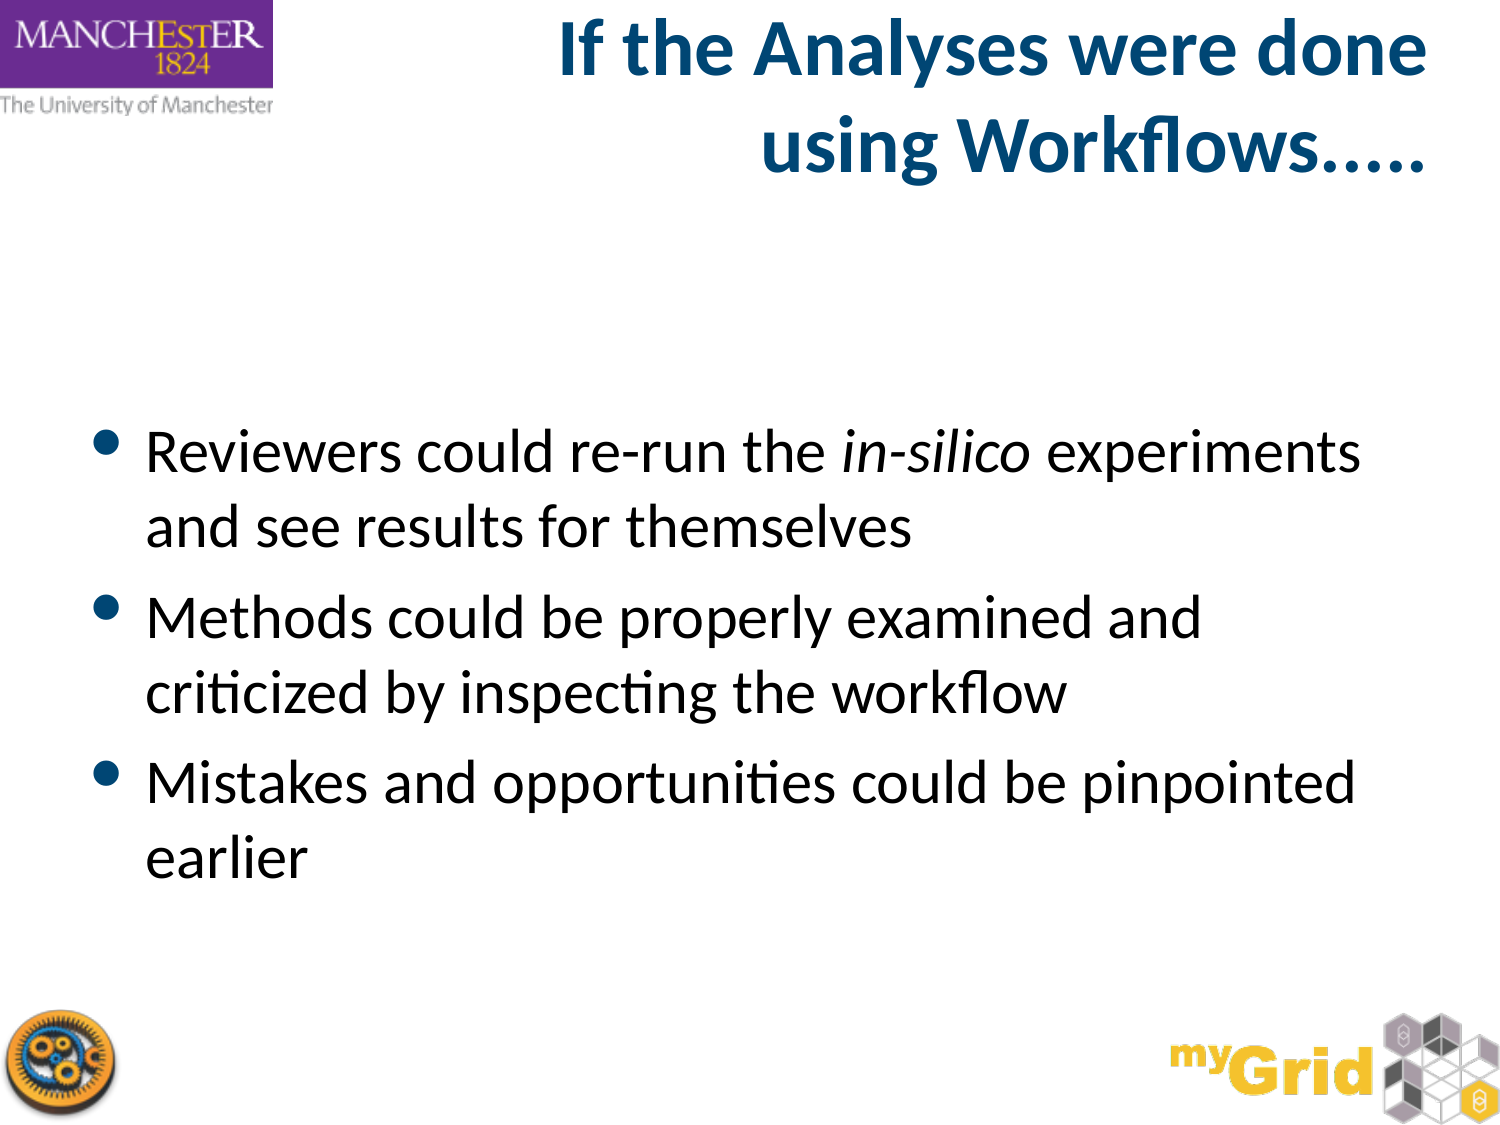

If the Analyses were done using Workflows.....

Reviewers could re-run the in-silico experiments and see results for themselves
Methods could be properly examined and criticized by inspecting the workflow
Mistakes and opportunities could be pinpointed earlier